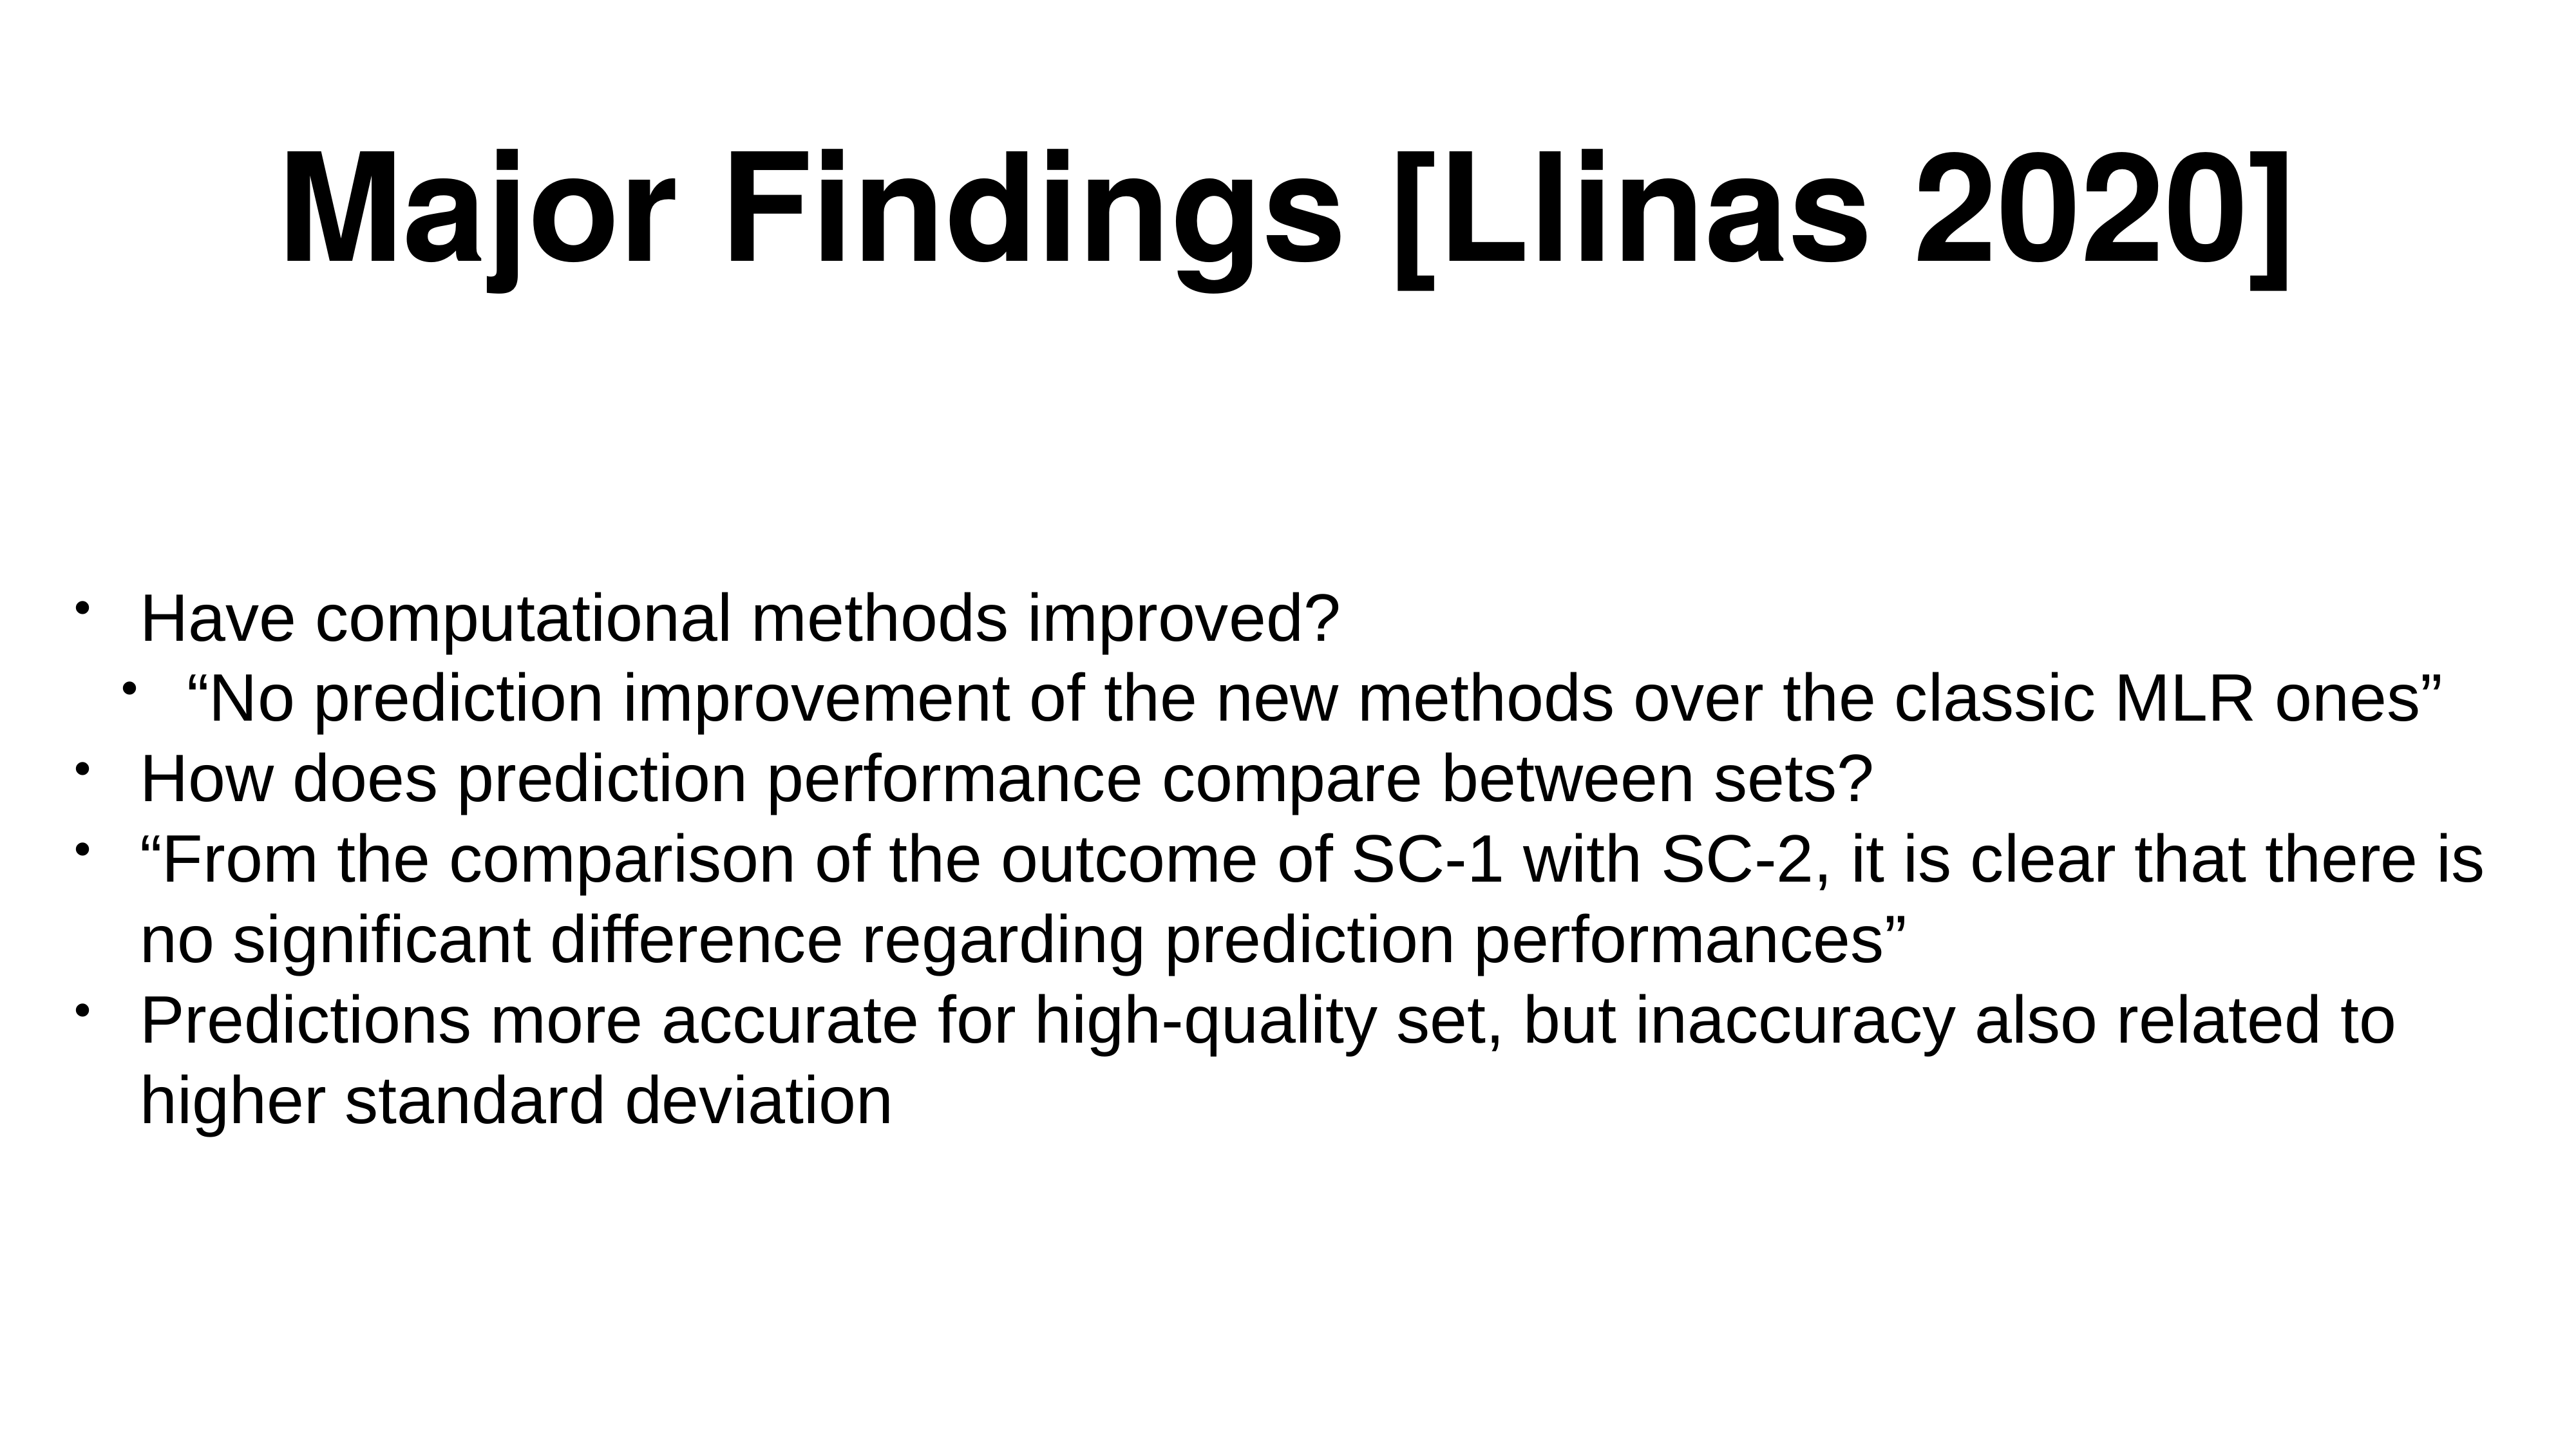

# Major Findings [Llinas 2020]
Have computational methods improved?
“No prediction improvement of the new methods over the classic MLR ones”
How does prediction performance compare between sets?
“From the comparison of the outcome of SC-1 with SC-2, it is clear that there is no significant difference regarding prediction performances”
Predictions more accurate for high-quality set, but inaccuracy also related to higher standard deviation
14